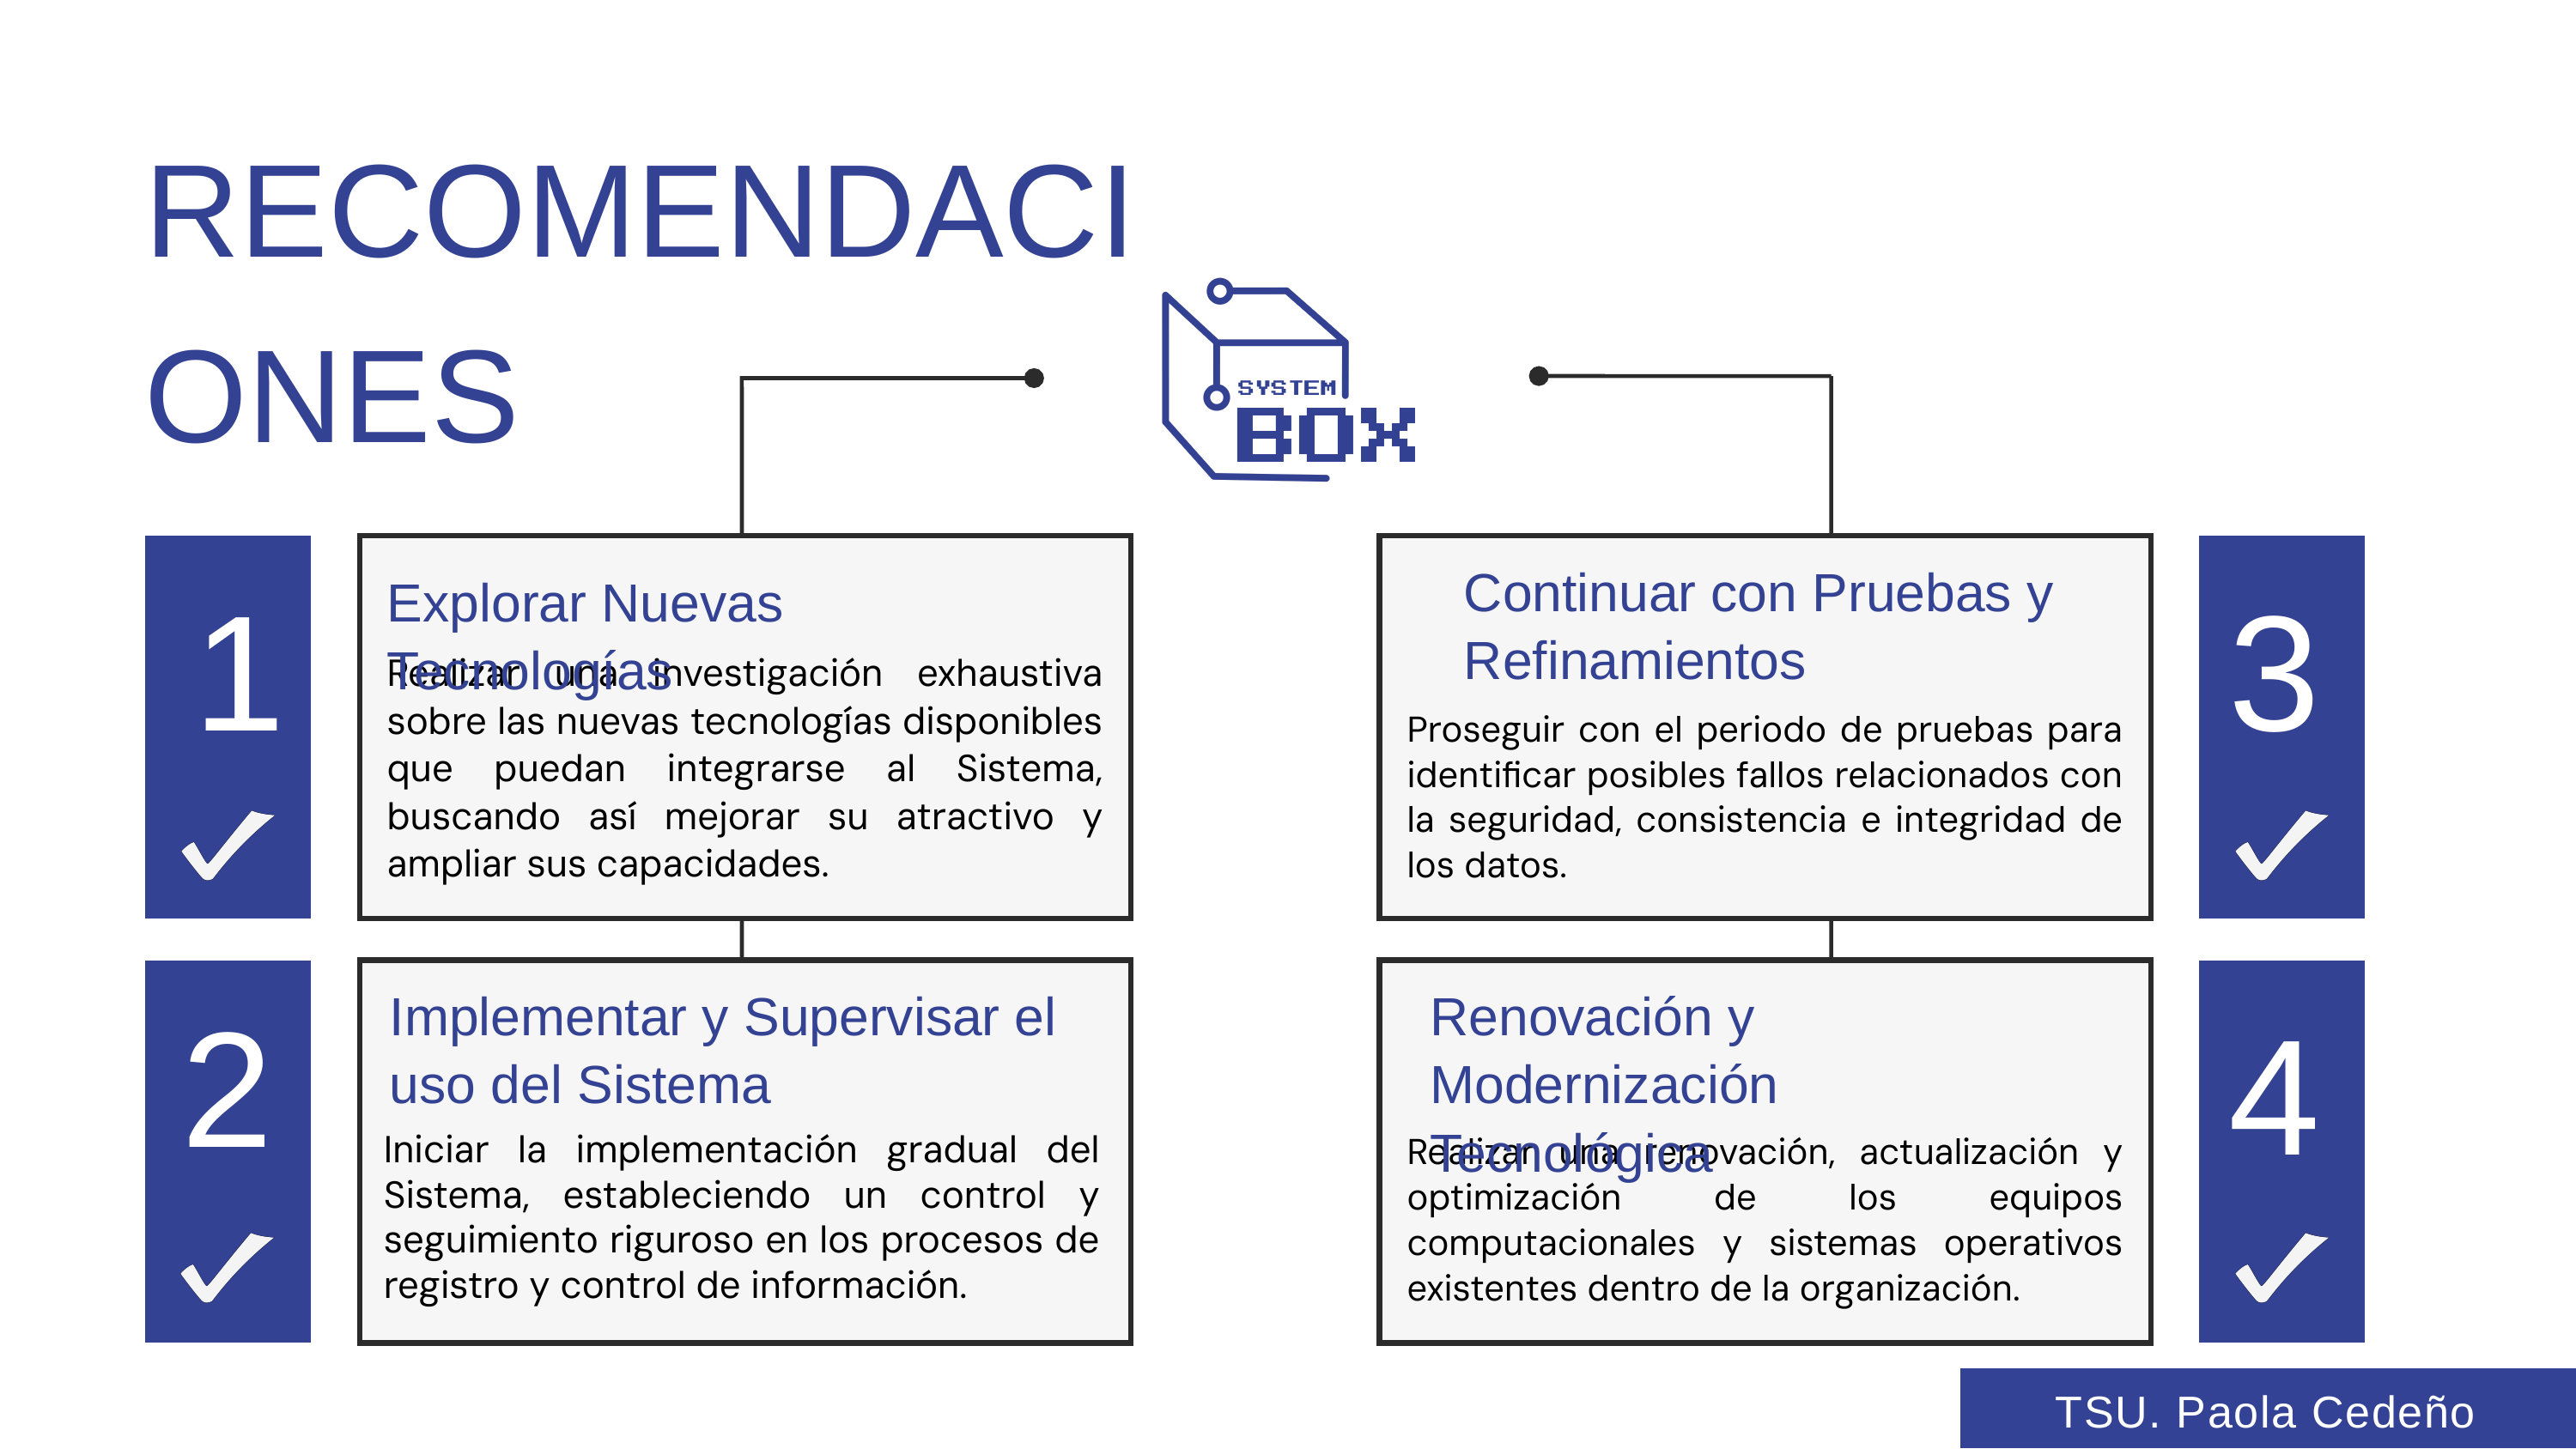

RECOMENDACIONES

1
3

Continuar con Pruebas y Refinamientos
Explorar Nuevas Tecnologías
Realizar una investigación exhaustiva sobre las nuevas tecnologías disponibles que puedan integrarse al Sistema, buscando así mejorar su atractivo y ampliar sus capacidades.
Proseguir con el periodo de pruebas para identificar posibles fallos relacionados con la seguridad, consistencia e integridad de los datos.

2
4

Implementar y Supervisar el uso del Sistema
Renovación y Modernización Tecnológica
Iniciar la implementación gradual del Sistema, estableciendo un control y seguimiento riguroso en los procesos de registro y control de información.
Realizar una renovación, actualización y optimización de los equipos computacionales y sistemas operativos existentes dentro de la organización.

TSU. Paola Cedeño